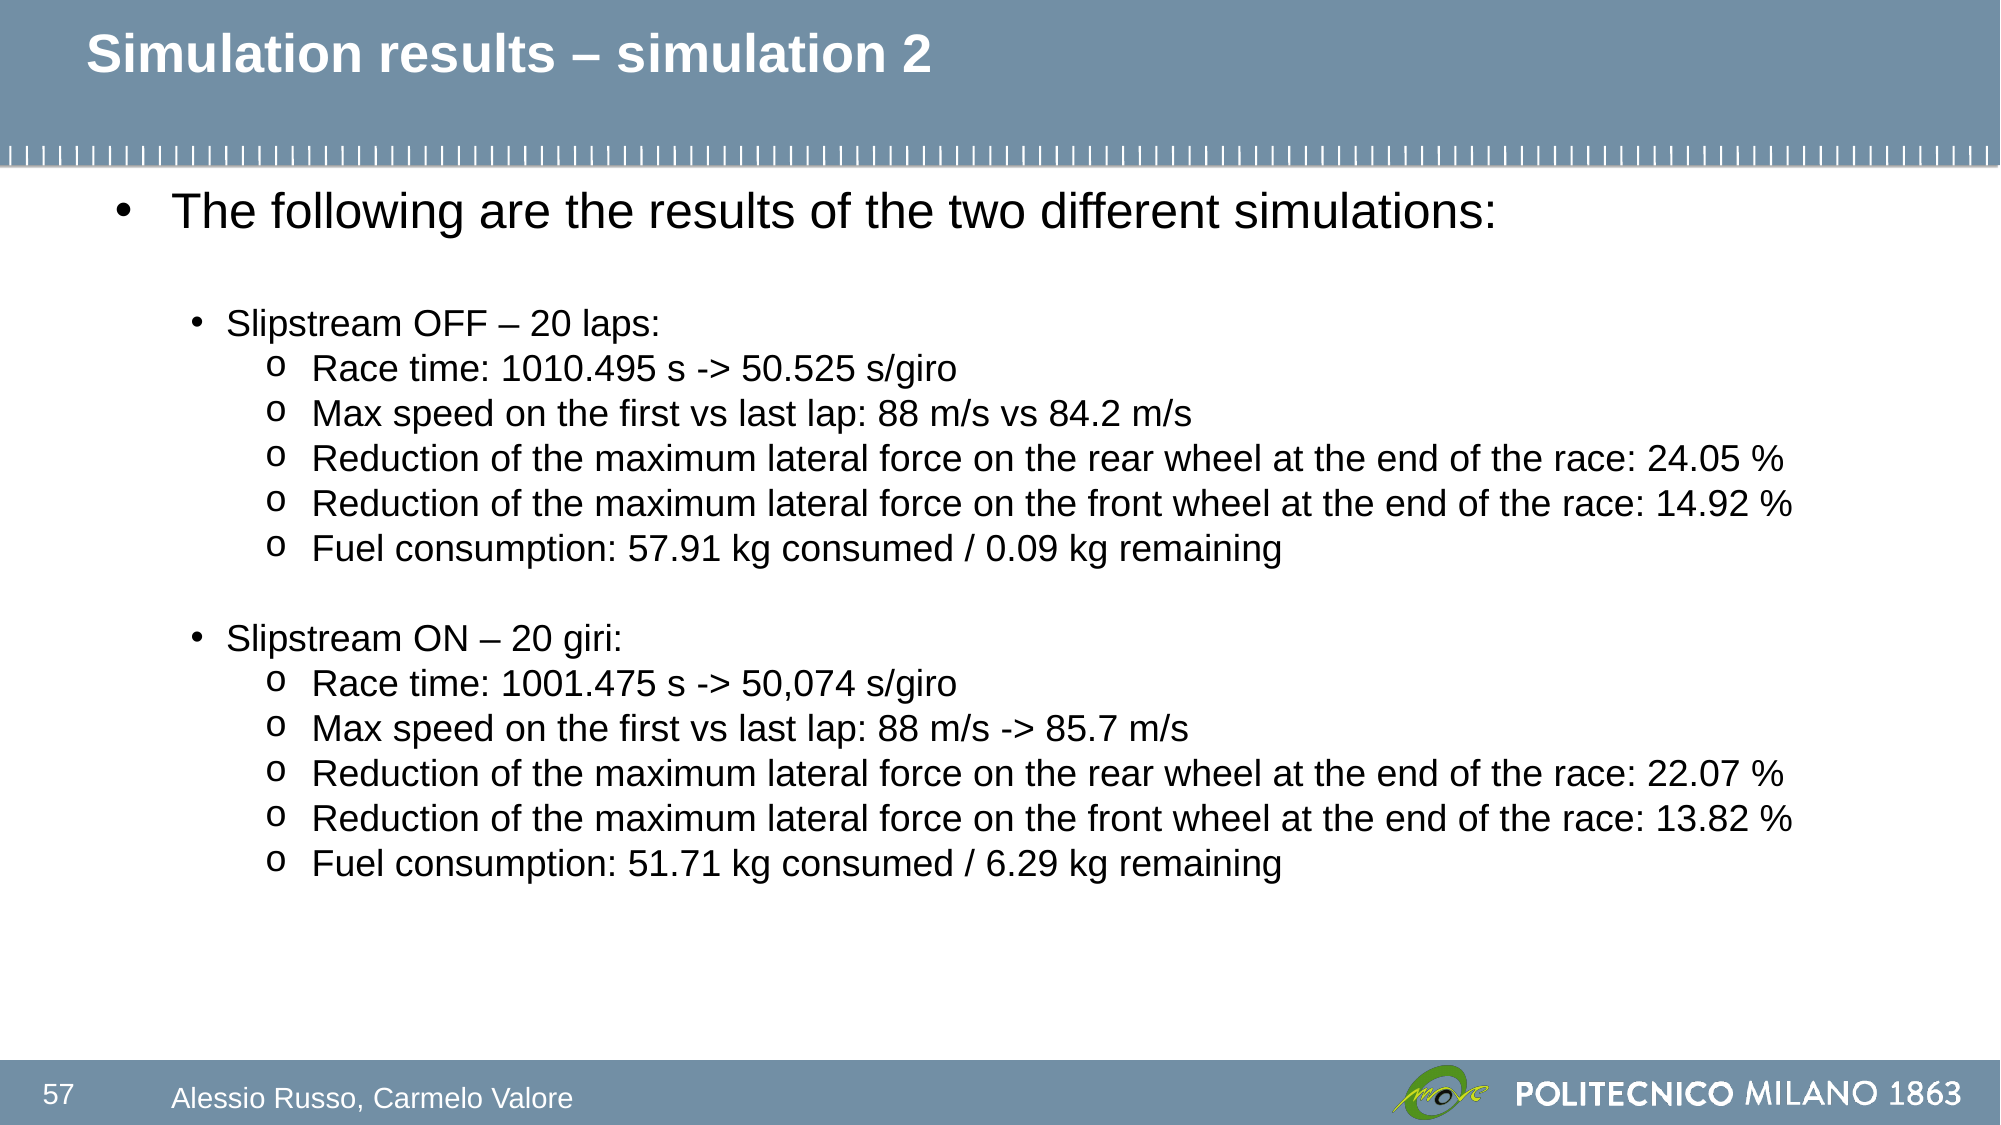

Simulation results – simulation 2
The following are the results of the two different simulations:

Slipstream OFF – 20 laps:
Race time: 1010.495 s -> 50.525 s/giro
Max speed on the first vs last lap: 88 m/s vs 84.2 m/s
Reduction of the maximum lateral force on the rear wheel at the end of the race: 24.05 %
Reduction of the maximum lateral force on the front wheel at the end of the race: 14.92 %
Fuel consumption: 57.91 kg consumed / 0.09 kg remaining

Slipstream ON – 20 giri:
Race time: 1001.475 s -> 50,074 s/giro
Max speed on the first vs last lap: 88 m/s -> 85.7 m/s
Reduction of the maximum lateral force on the rear wheel at the end of the race: 22.07 %
Reduction of the maximum lateral force on the front wheel at the end of the race: 13.82 %
Fuel consumption: 51.71 kg consumed / 6.29 kg remaining

57
Alessio Russo, Carmelo Valore